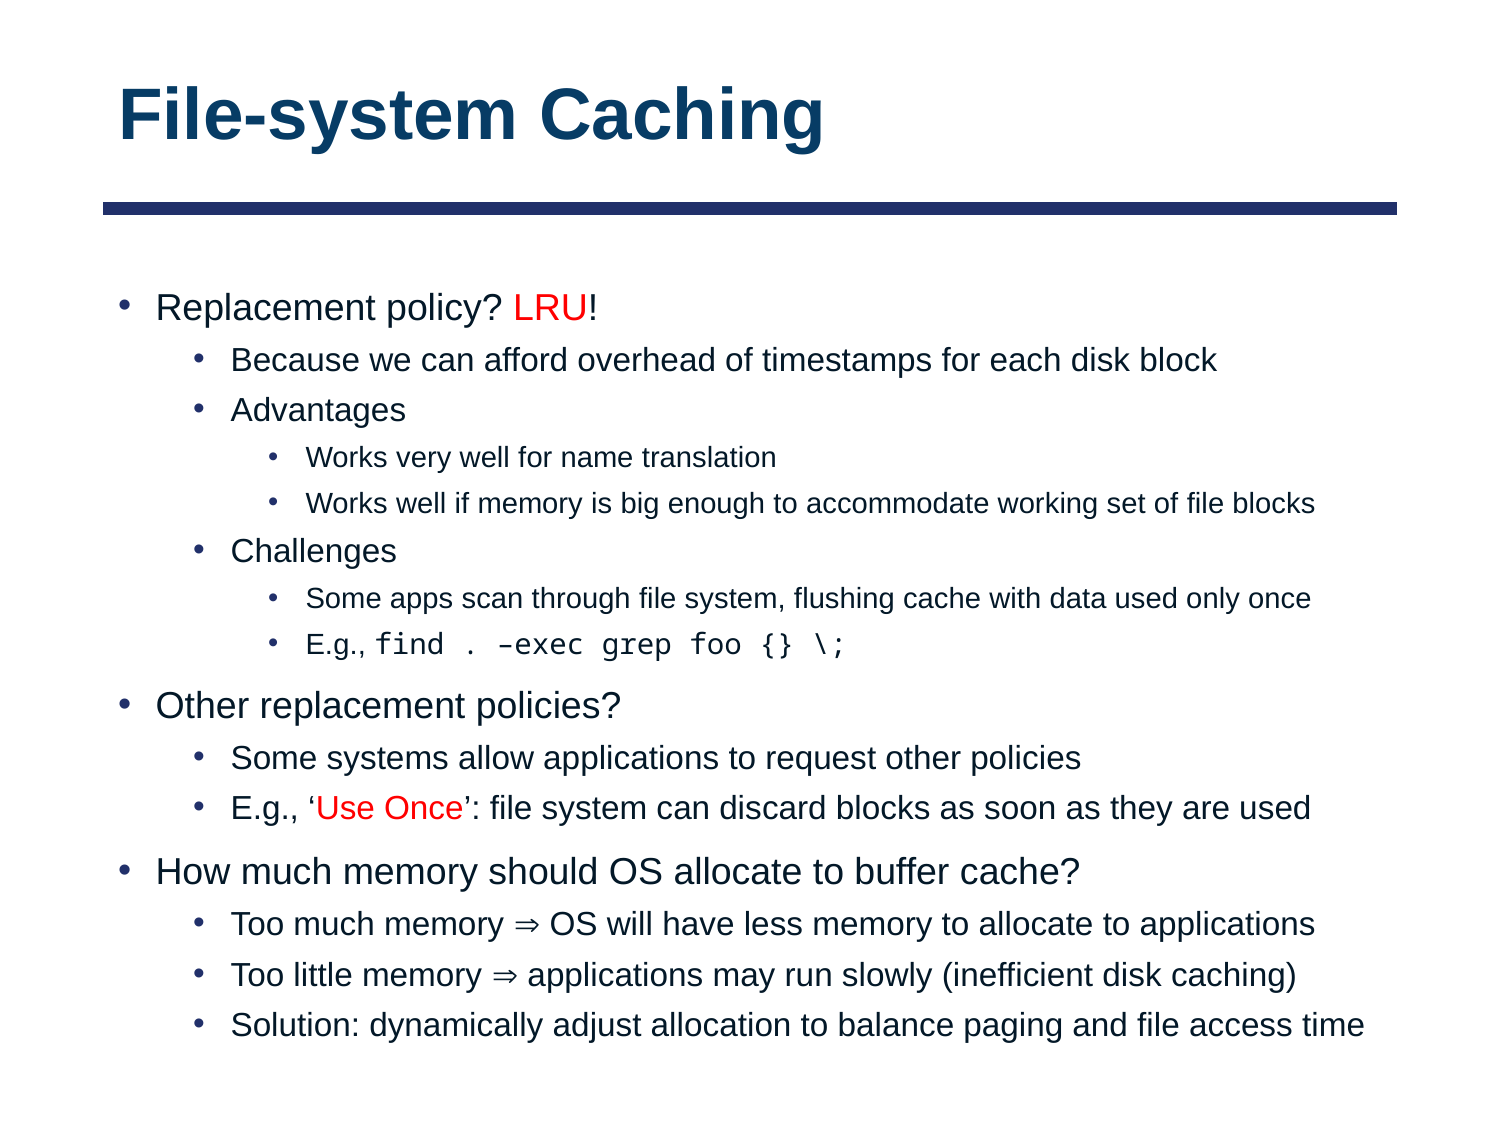

# File-system Caching
Replacement policy? LRU!
Because we can afford overhead of timestamps for each disk block
Advantages
Works very well for name translation
Works well if memory is big enough to accommodate working set of file blocks
Challenges
Some apps scan through file system, flushing cache with data used only once
E.g., find . –exec grep foo {} \;
Other replacement policies?
Some systems allow applications to request other policies
E.g., ‘Use Once’: file system can discard blocks as soon as they are used
How much memory should OS allocate to buffer cache?
Too much memory ⇒ OS will have less memory to allocate to applications
Too little memory ⇒ applications may run slowly (inefficient disk caching)
Solution: dynamically adjust allocation to balance paging and file access time